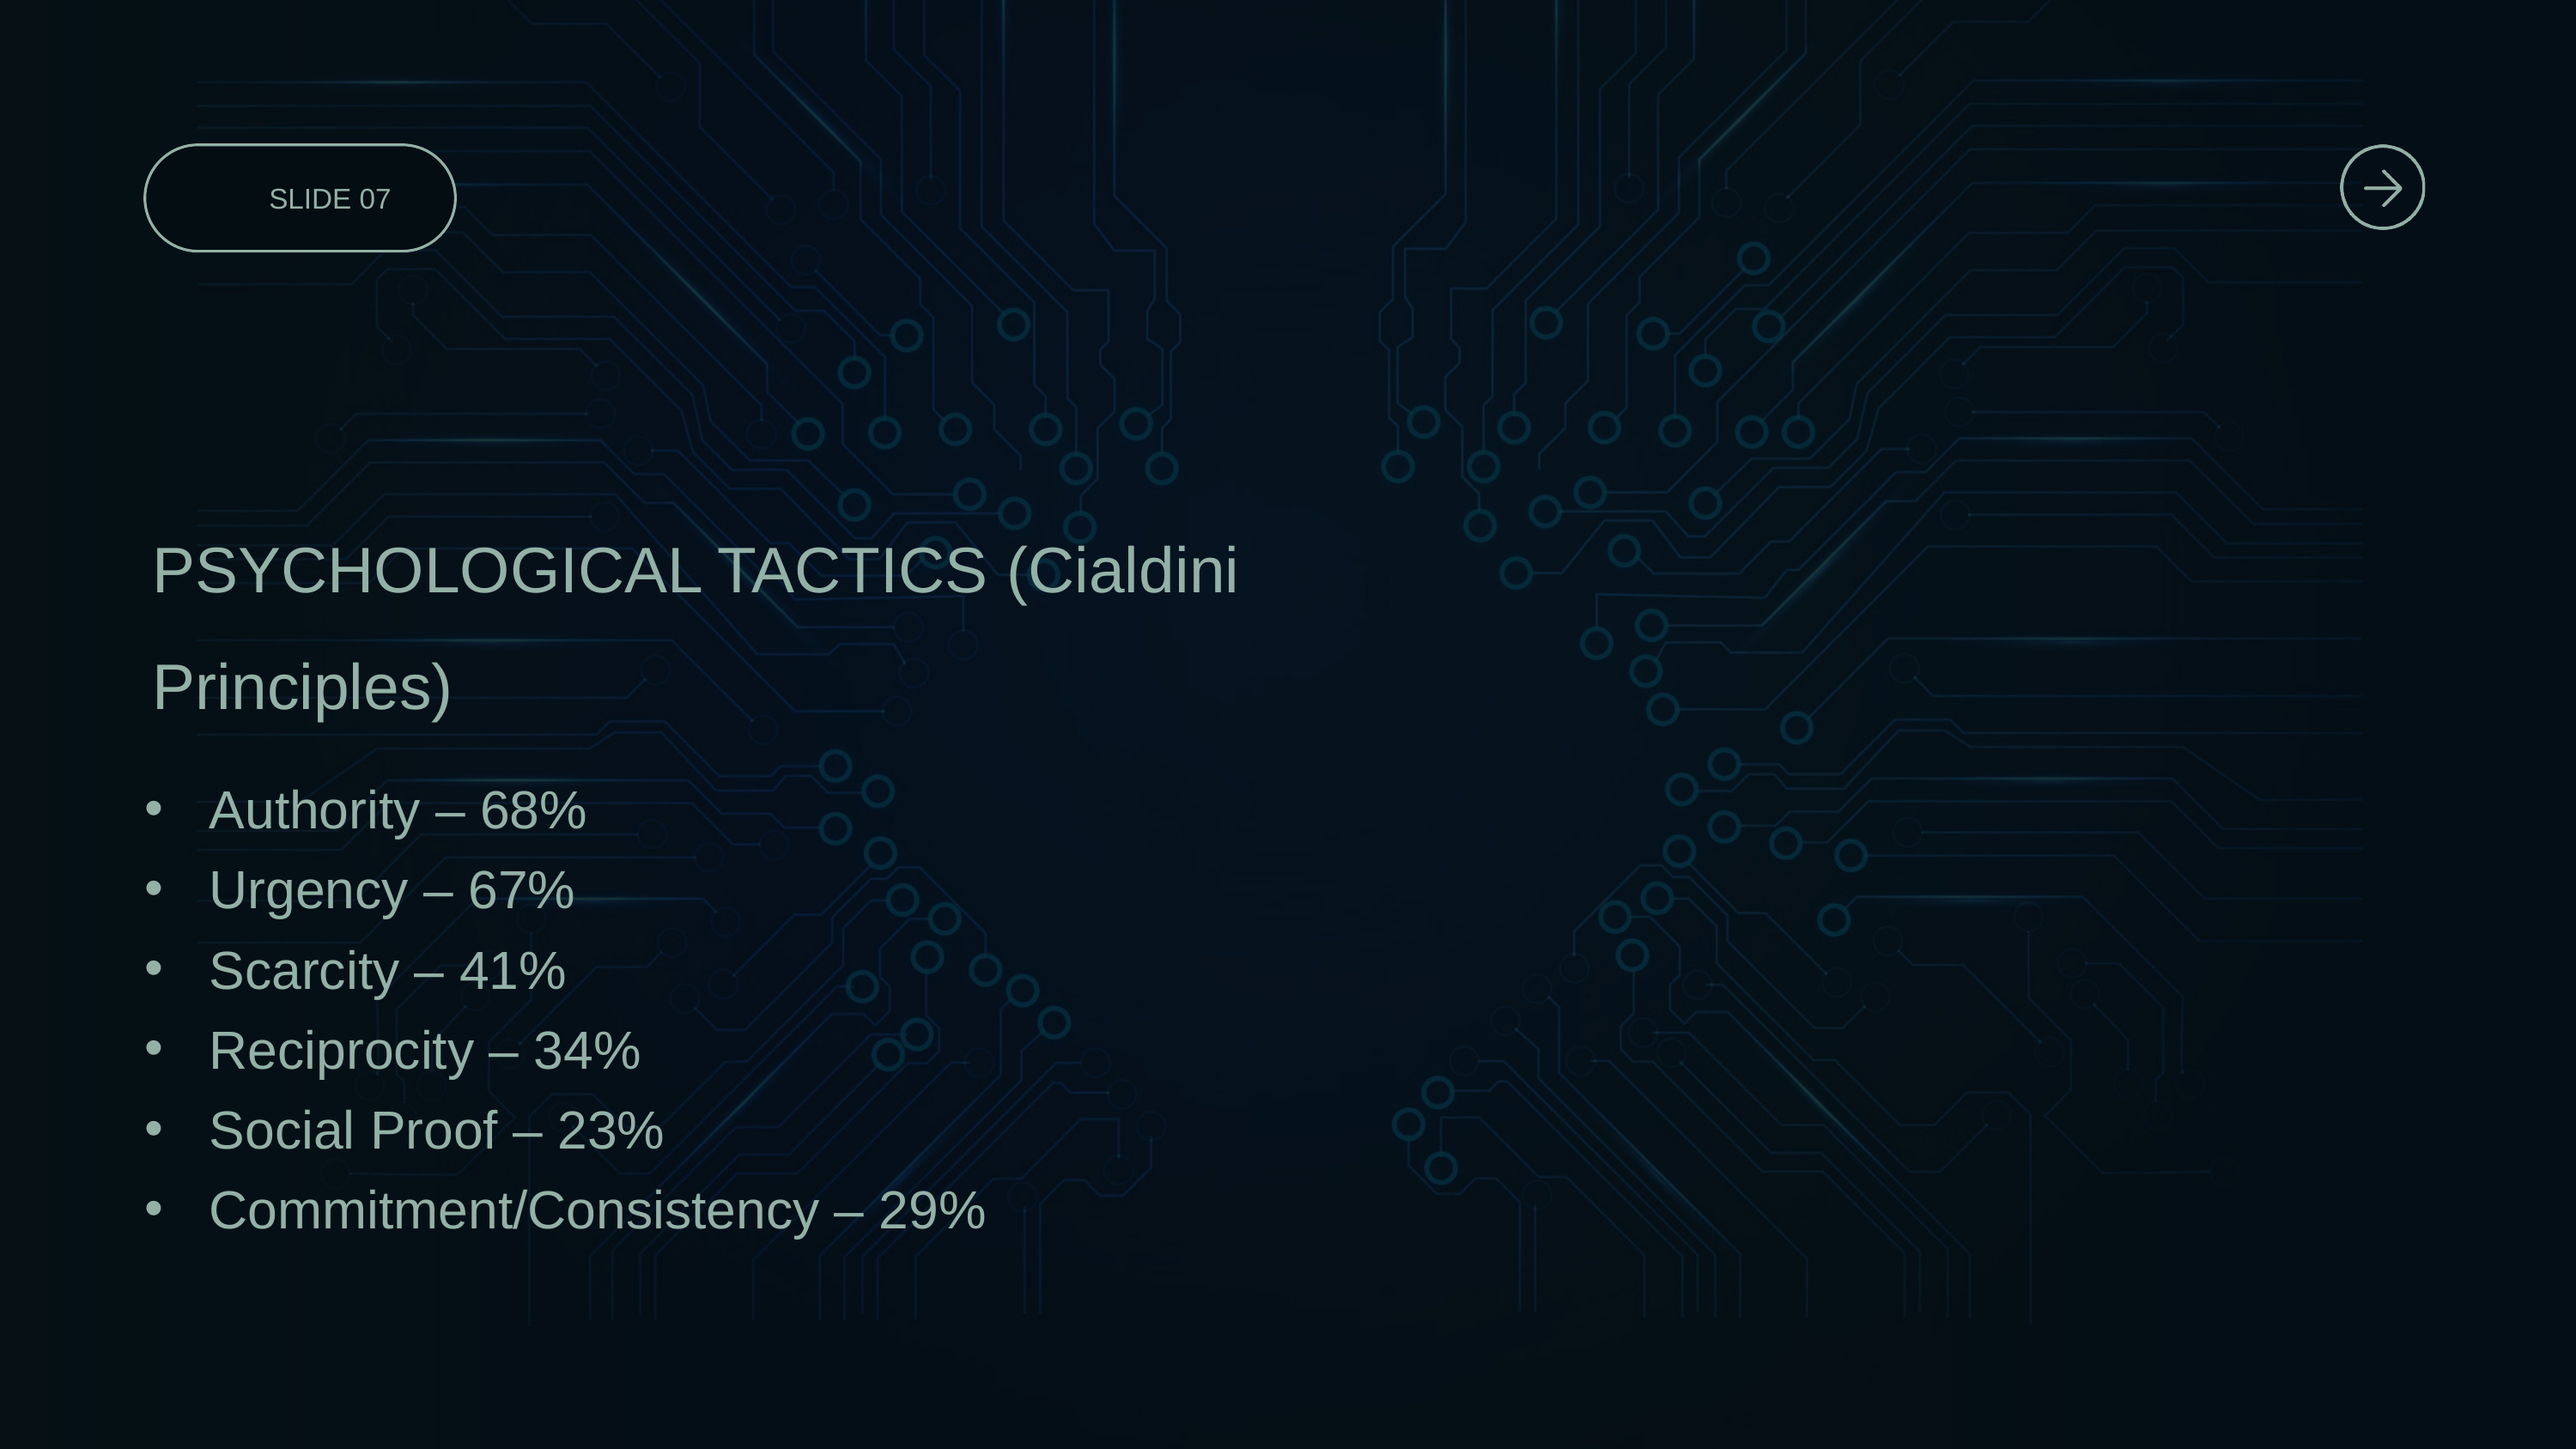

SLIDE 07
PSYCHOLOGICAL TACTICS (Cialdini Principles)
Authority – 68%

Urgency – 67%

Scarcity – 41%

Reciprocity – 34%

Social Proof – 23%

Commitment/Consistency – 29%